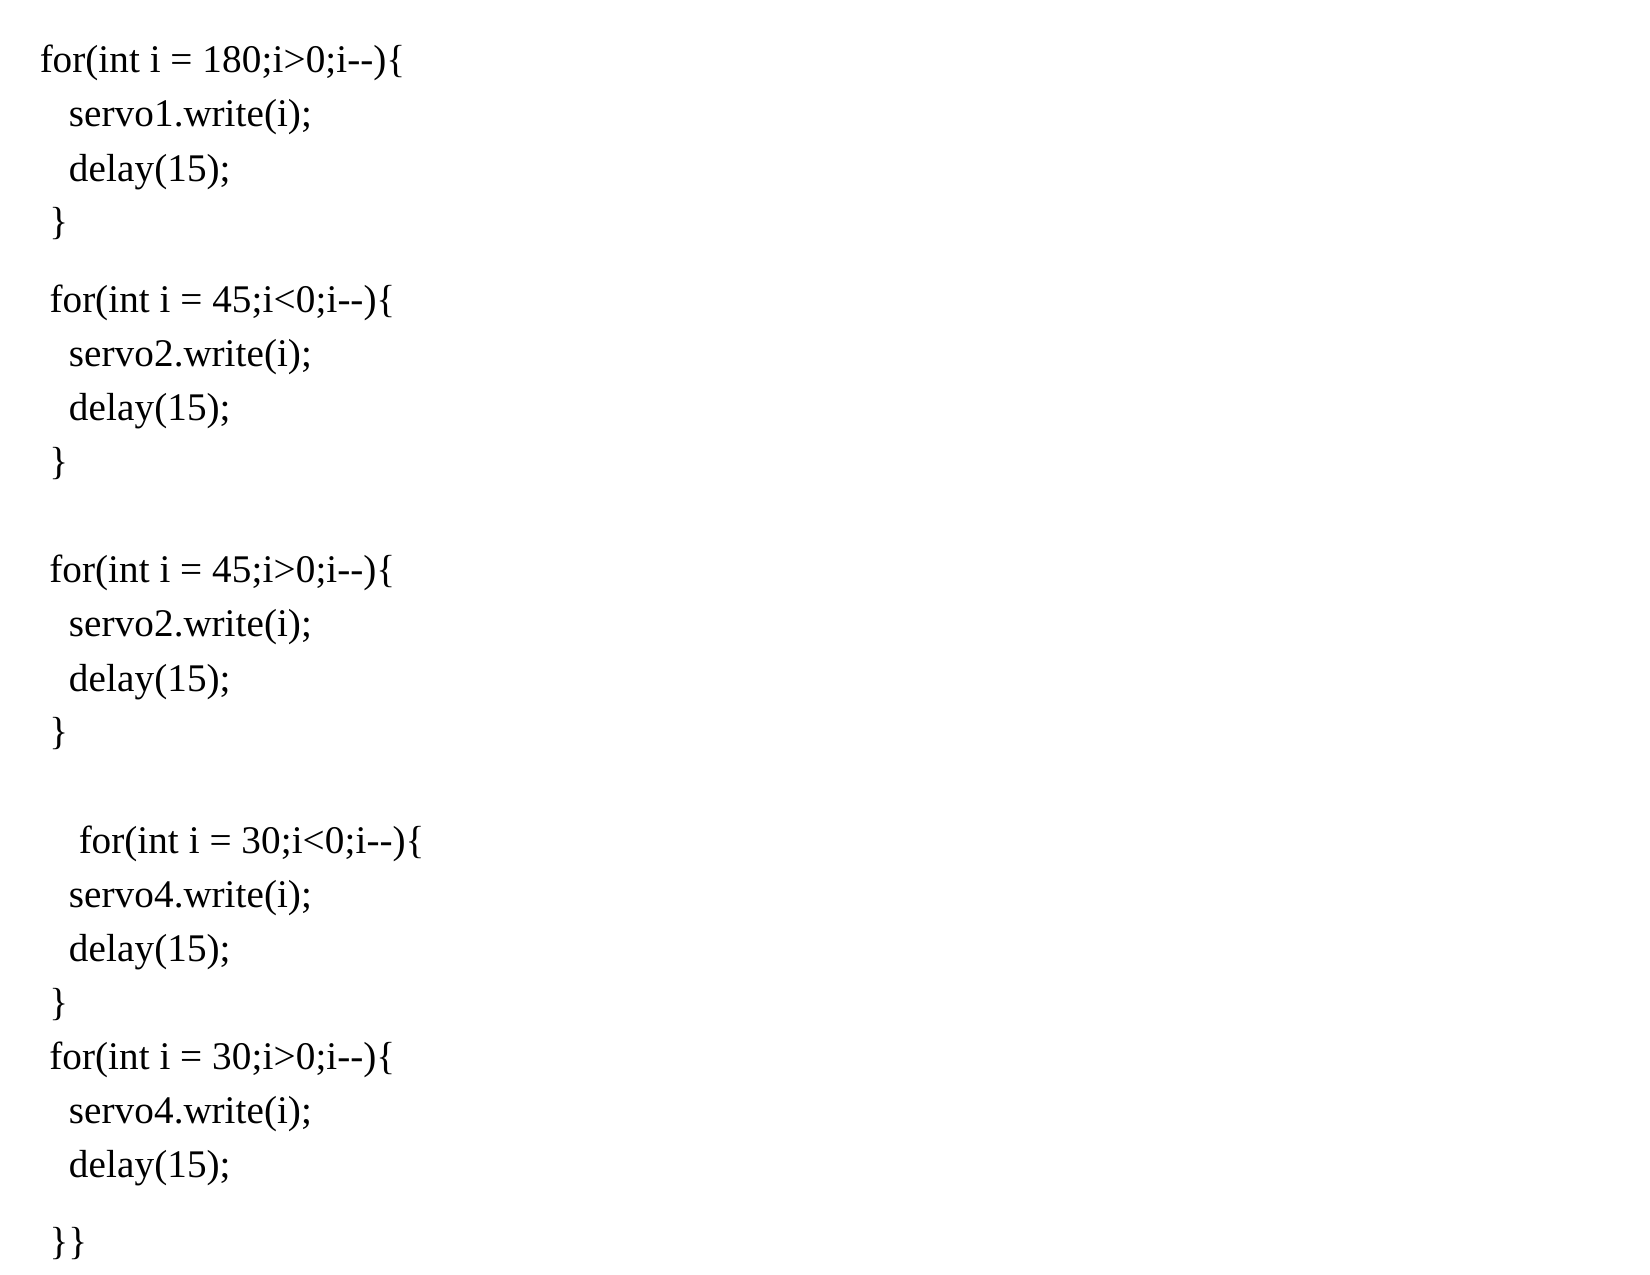

# for(int i = 180;i>0;i--){ servo1.write(i); delay(15); }
 for(int i = 45;i<0;i--){
   servo2.write(i);
   delay(15);
 }
 for(int i = 45;i>0;i--){
   servo2.write(i);
   delay(15);
 }
    for(int i = 30;i<0;i--){
   servo4.write(i);
   delay(15);
 }
 for(int i = 30;i>0;i--){
   servo4.write(i);
   delay(15);
 }}